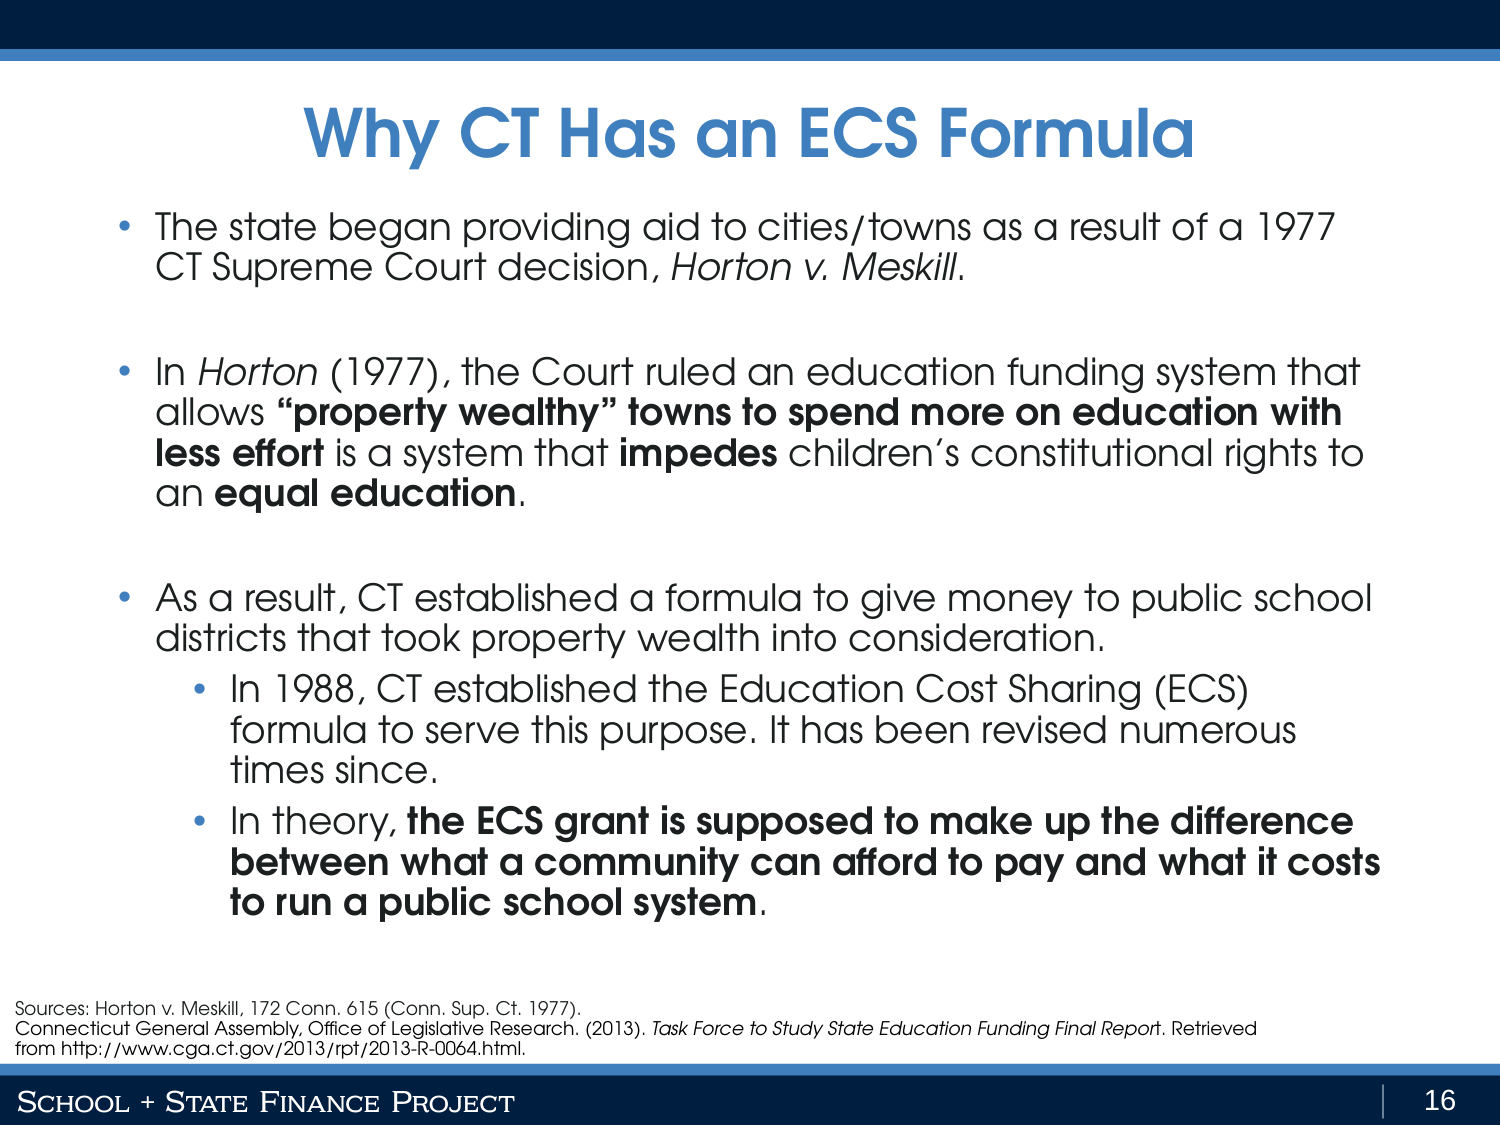

Why CT Has an ECS Formula
The state began providing aid to cities/towns as a result of a 1977 CT Supreme Court decision, Horton v. Meskill.

In Horton (1977), the Court ruled an education funding system that allows “property wealthy” towns to spend more on education with less effort is a system that impedes children’s constitutional rights to an equal education.

As a result, CT established a formula to give money to public school districts that took property wealth into consideration.
In 1988, CT established the Education Cost Sharing (ECS) formula to serve this purpose. It has been revised numerous times since.
In theory, the ECS grant is supposed to make up the difference between what a community can afford to pay and what it costs to run a public school system.

Sources: Horton v. Meskill, 172 Conn. 615 (Conn. Sup. Ct. 1977).
Connecticut General Assembly, Office of Legislative Research. (2013). Task Force to Study State Education Funding Final Report. Retrieved from http://www.cga.ct.gov/2013/rpt/2013-R-0064.html.